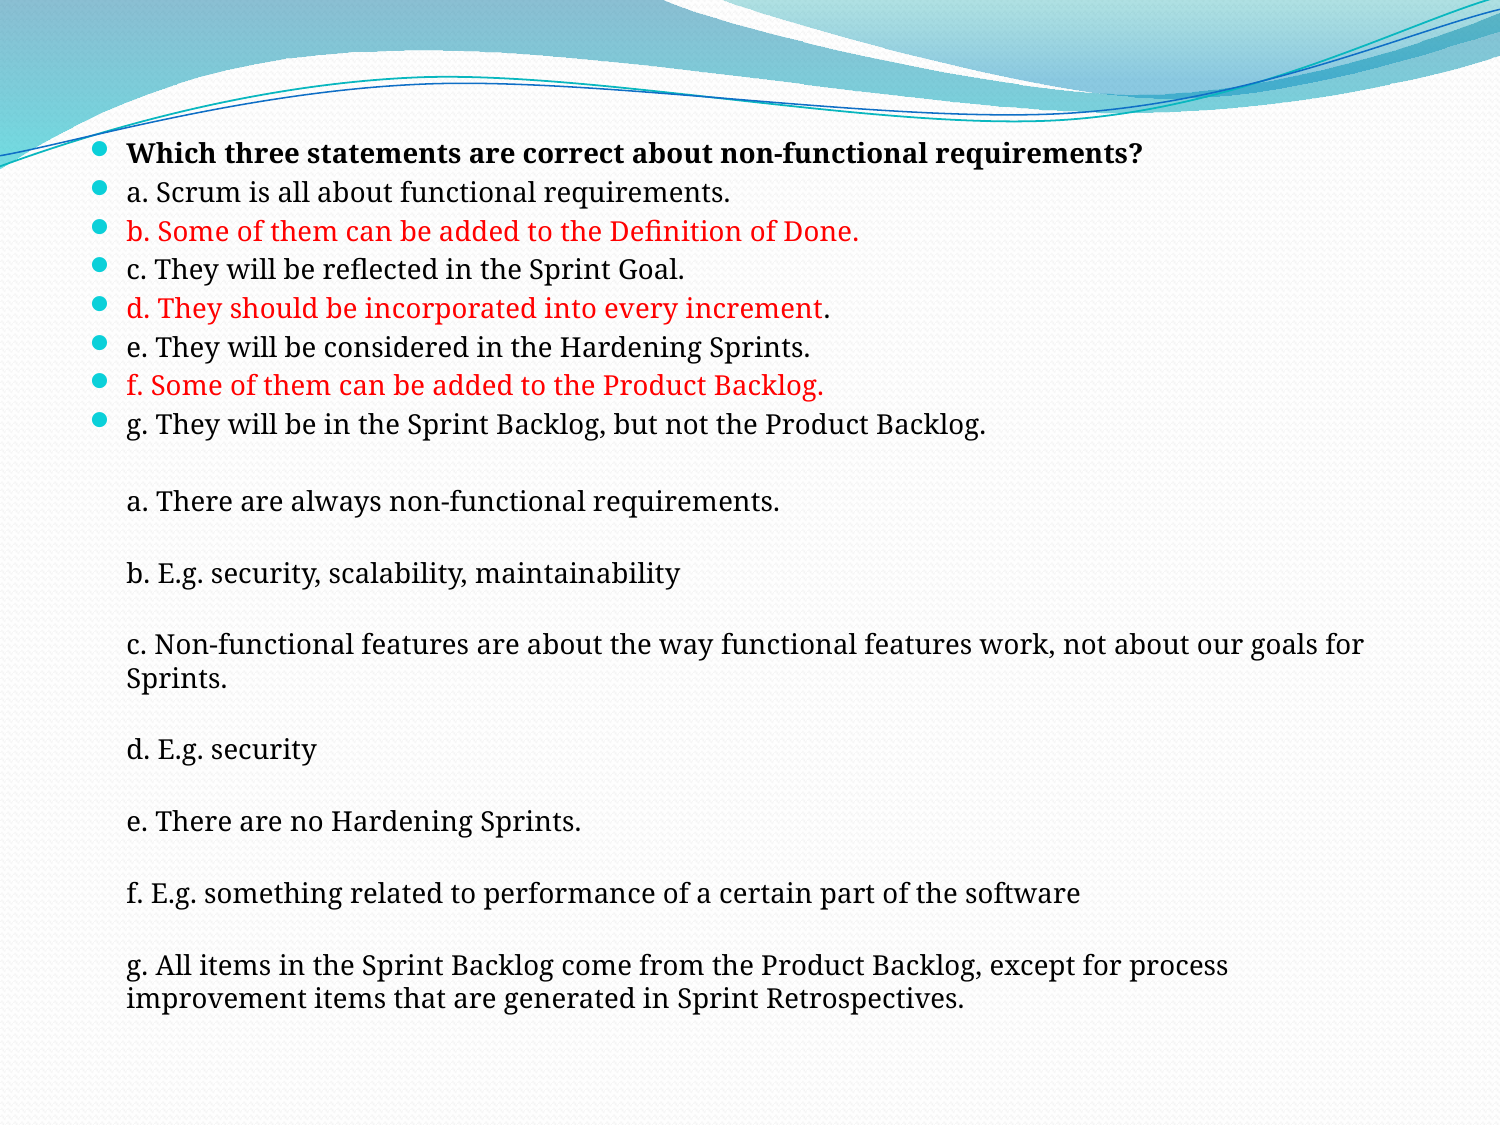

Which three statements are correct about non-functional requirements?
a. Scrum is all about functional requirements.
b. Some of them can be added to the Definition of Done.
c. They will be reflected in the Sprint Goal.
d. They should be incorporated into every increment.
e. They will be considered in the Hardening Sprints.
f. Some of them can be added to the Product Backlog.
g. They will be in the Sprint Backlog, but not the Product Backlog.

	a. There are always non-functional requirements.
b. E.g. security, scalability, maintainability
c. Non-functional features are about the way functional features work, not about our goals for Sprints.
d. E.g. security
e. There are no Hardening Sprints.
f. E.g. something related to performance of a certain part of the software
g. All items in the Sprint Backlog come from the Product Backlog, except for process improvement items that are generated in Sprint Retrospectives.